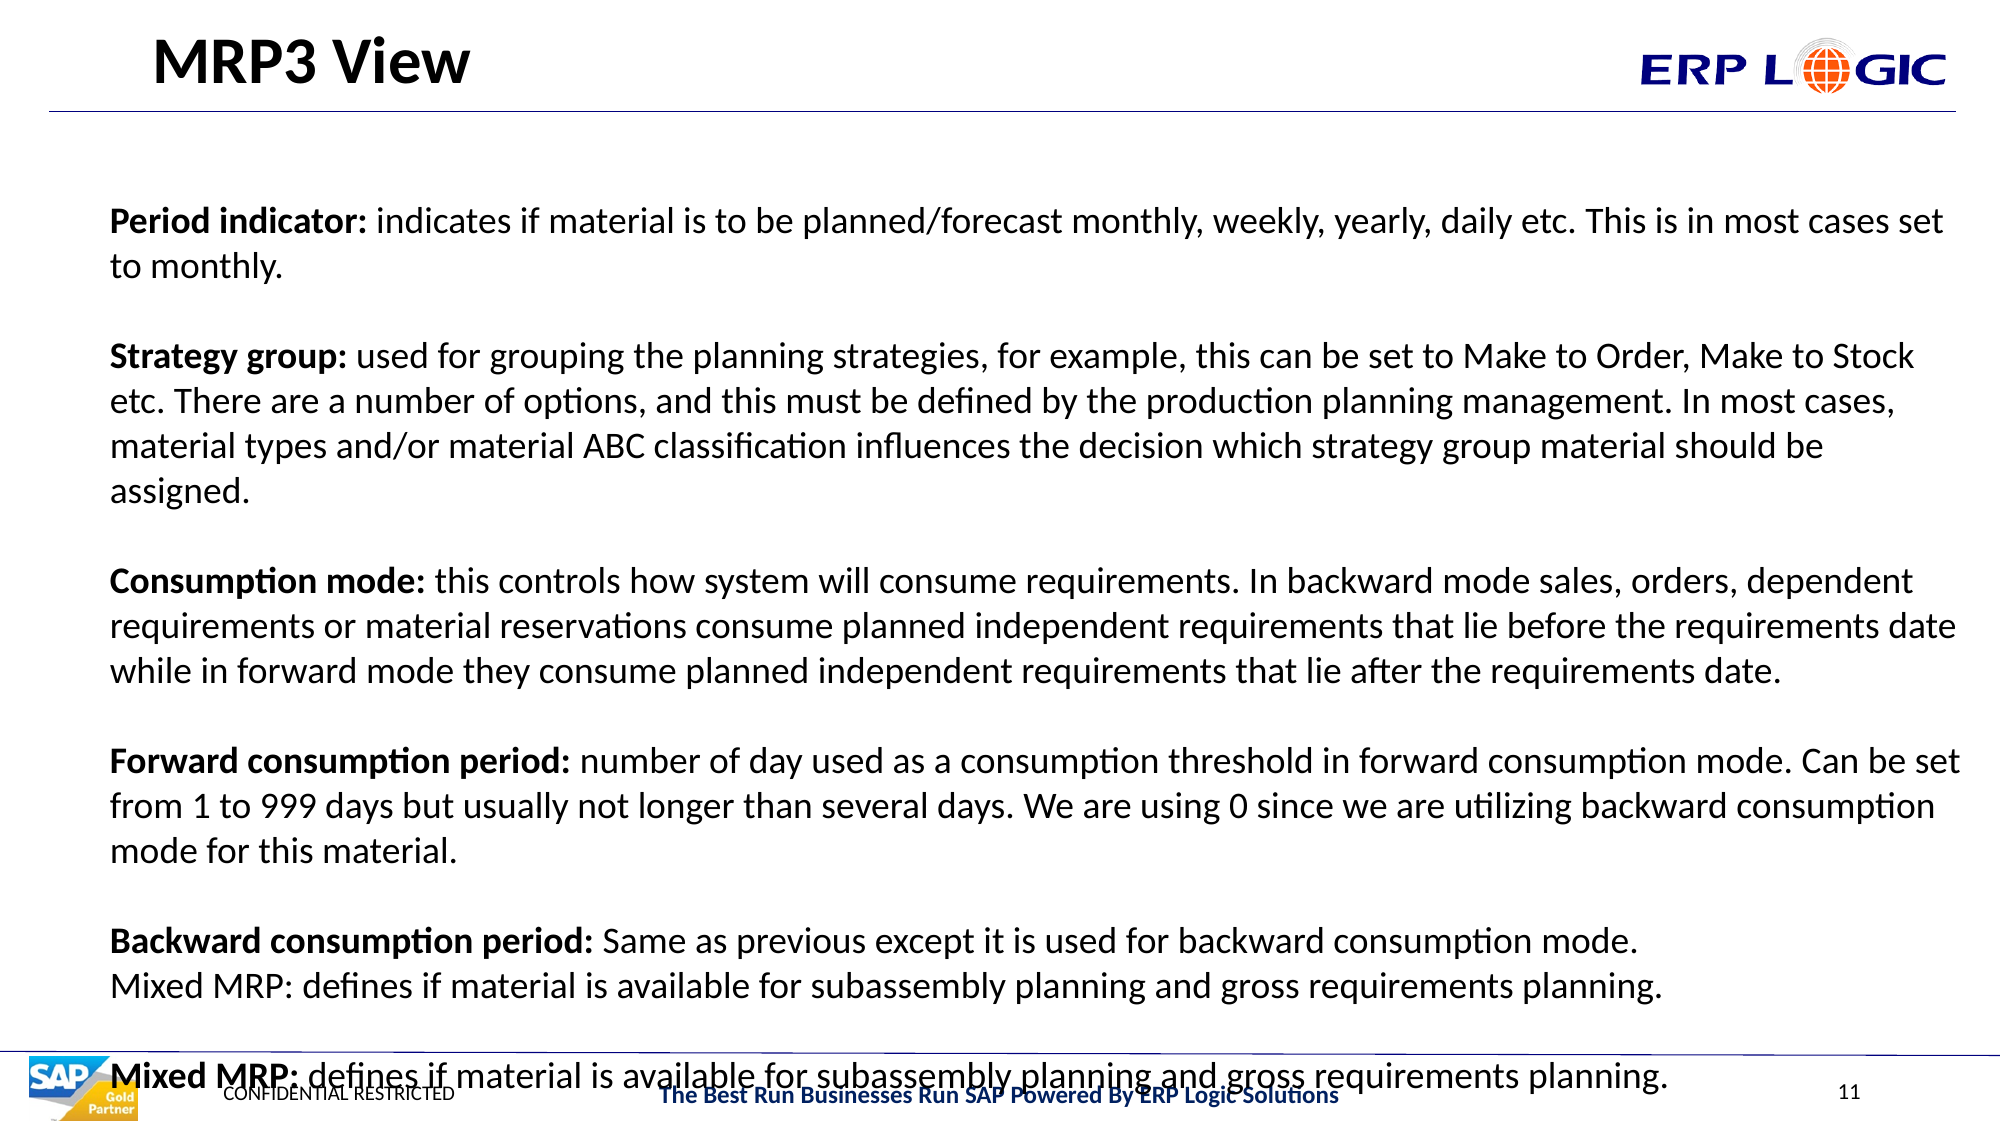

# MRP3 View
Period indicator: indicates if material is to be planned/forecast monthly, weekly, yearly, daily etc. This is in most cases set to monthly.

Strategy group: used for grouping the planning strategies, for example, this can be set to Make to Order, Make to Stock etc. There are a number of options, and this must be defined by the production planning management. In most cases, material types and/or material ABC classification influences the decision which strategy group material should be assigned.

Consumption mode: this controls how system will consume requirements. In backward mode sales, orders, dependent
requirements or material reservations consume planned independent requirements that lie before the requirements date while in forward mode they consume planned independent requirements that lie after the requirements date.

Forward consumption period: number of day used as a consumption threshold in forward consumption mode. Can be set from 1 to 999 days but usually not longer than several days. We are using 0 since we are utilizing backward consumption mode for this material.

Backward consumption period: Same as previous except it is used for backward consumption mode.
Mixed MRP: defines if material is available for subassembly planning and gross requirements planning.

Mixed MRP: defines if material is available for subassembly planning and gross requirements planning.